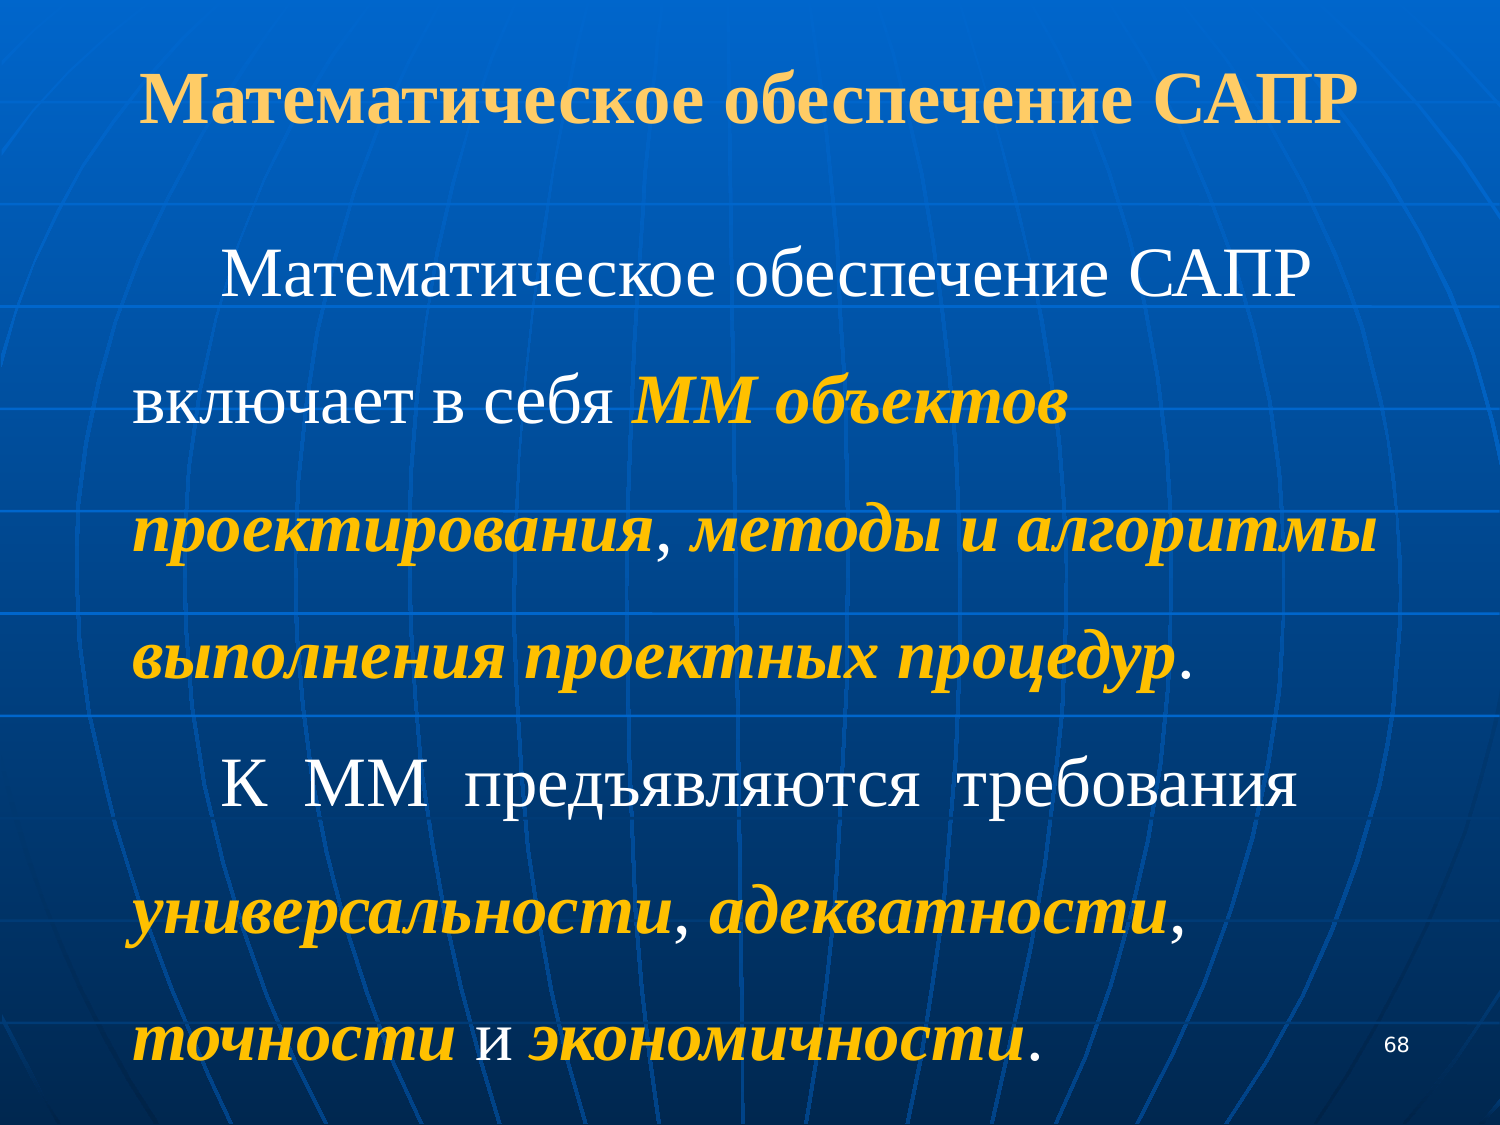

# Математическое обеспечение САПР
Математическое обеспечение САПР включает в себя ММ объектов проектирования, методы и алгоритмы выполнения проектных процедур.
К  ММ  предъявляются  требования универсальности, адекватности, точности и экономичности.

68